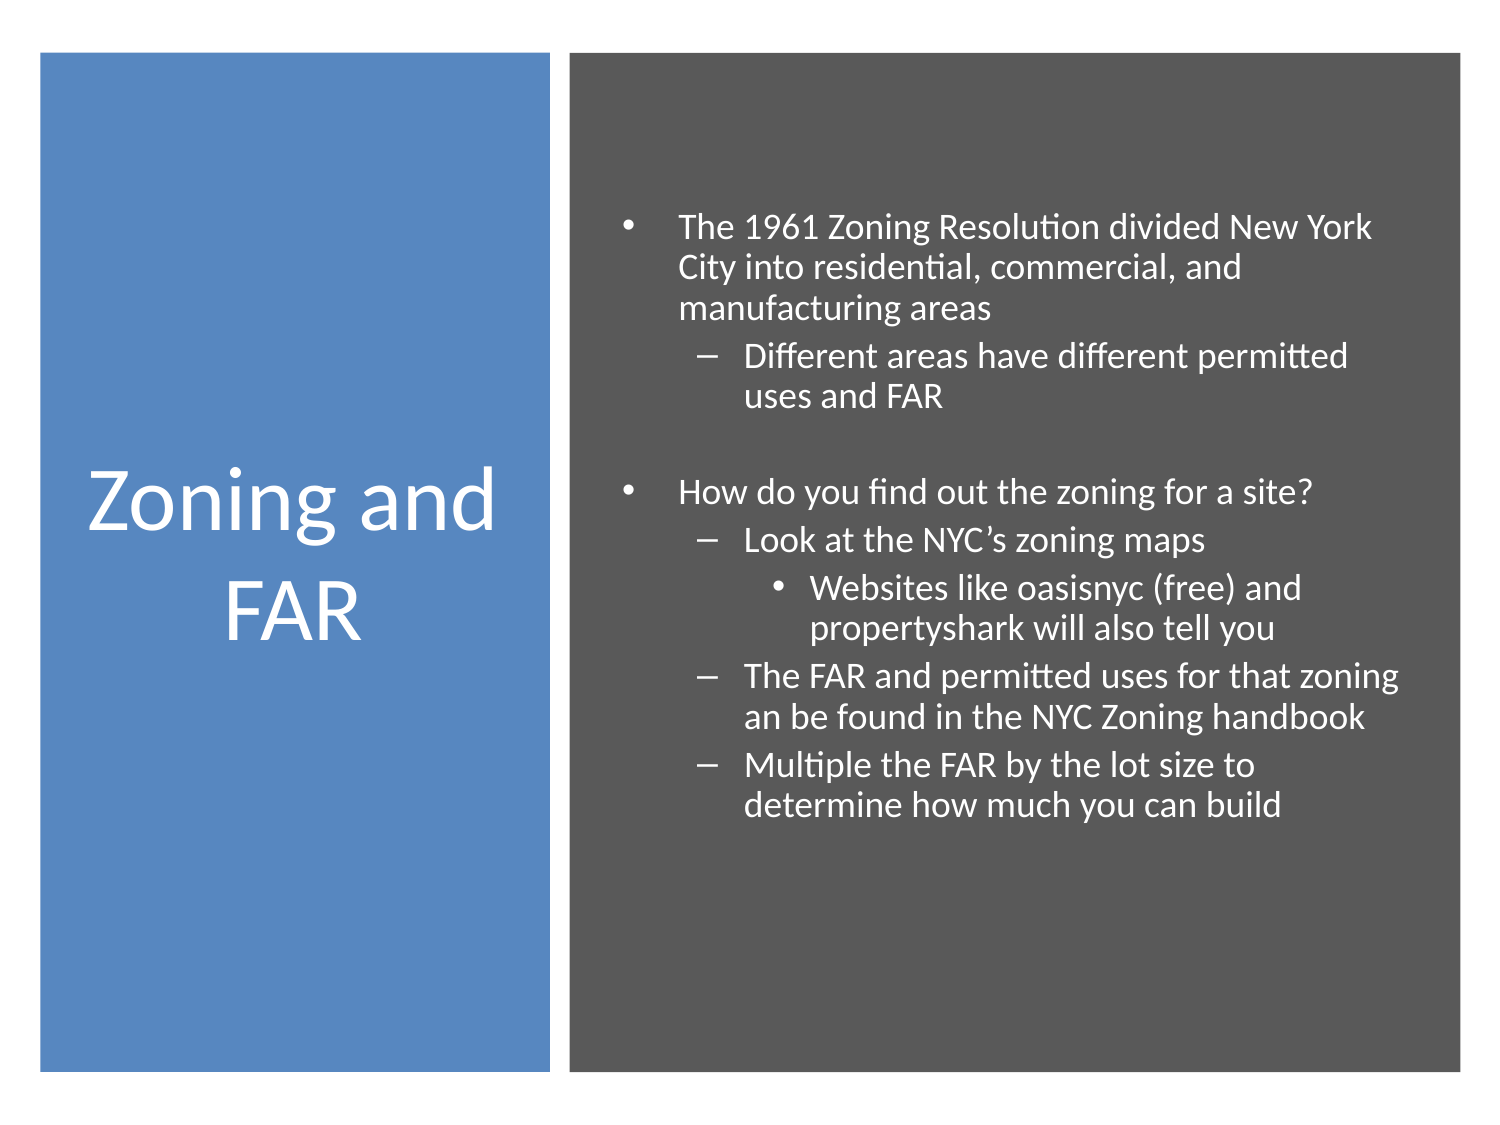

# Zoning and FAR
The 1961 Zoning Resolution divided New York City into residential, commercial, and manufacturing areas
Different areas have different permitted uses and FAR

How do you find out the zoning for a site?
Look at the NYC’s zoning maps
Websites like oasisnyc (free) and propertyshark will also tell you
The FAR and permitted uses for that zoning an be found in the NYC Zoning handbook
Multiple the FAR by the lot size to determine how much you can build